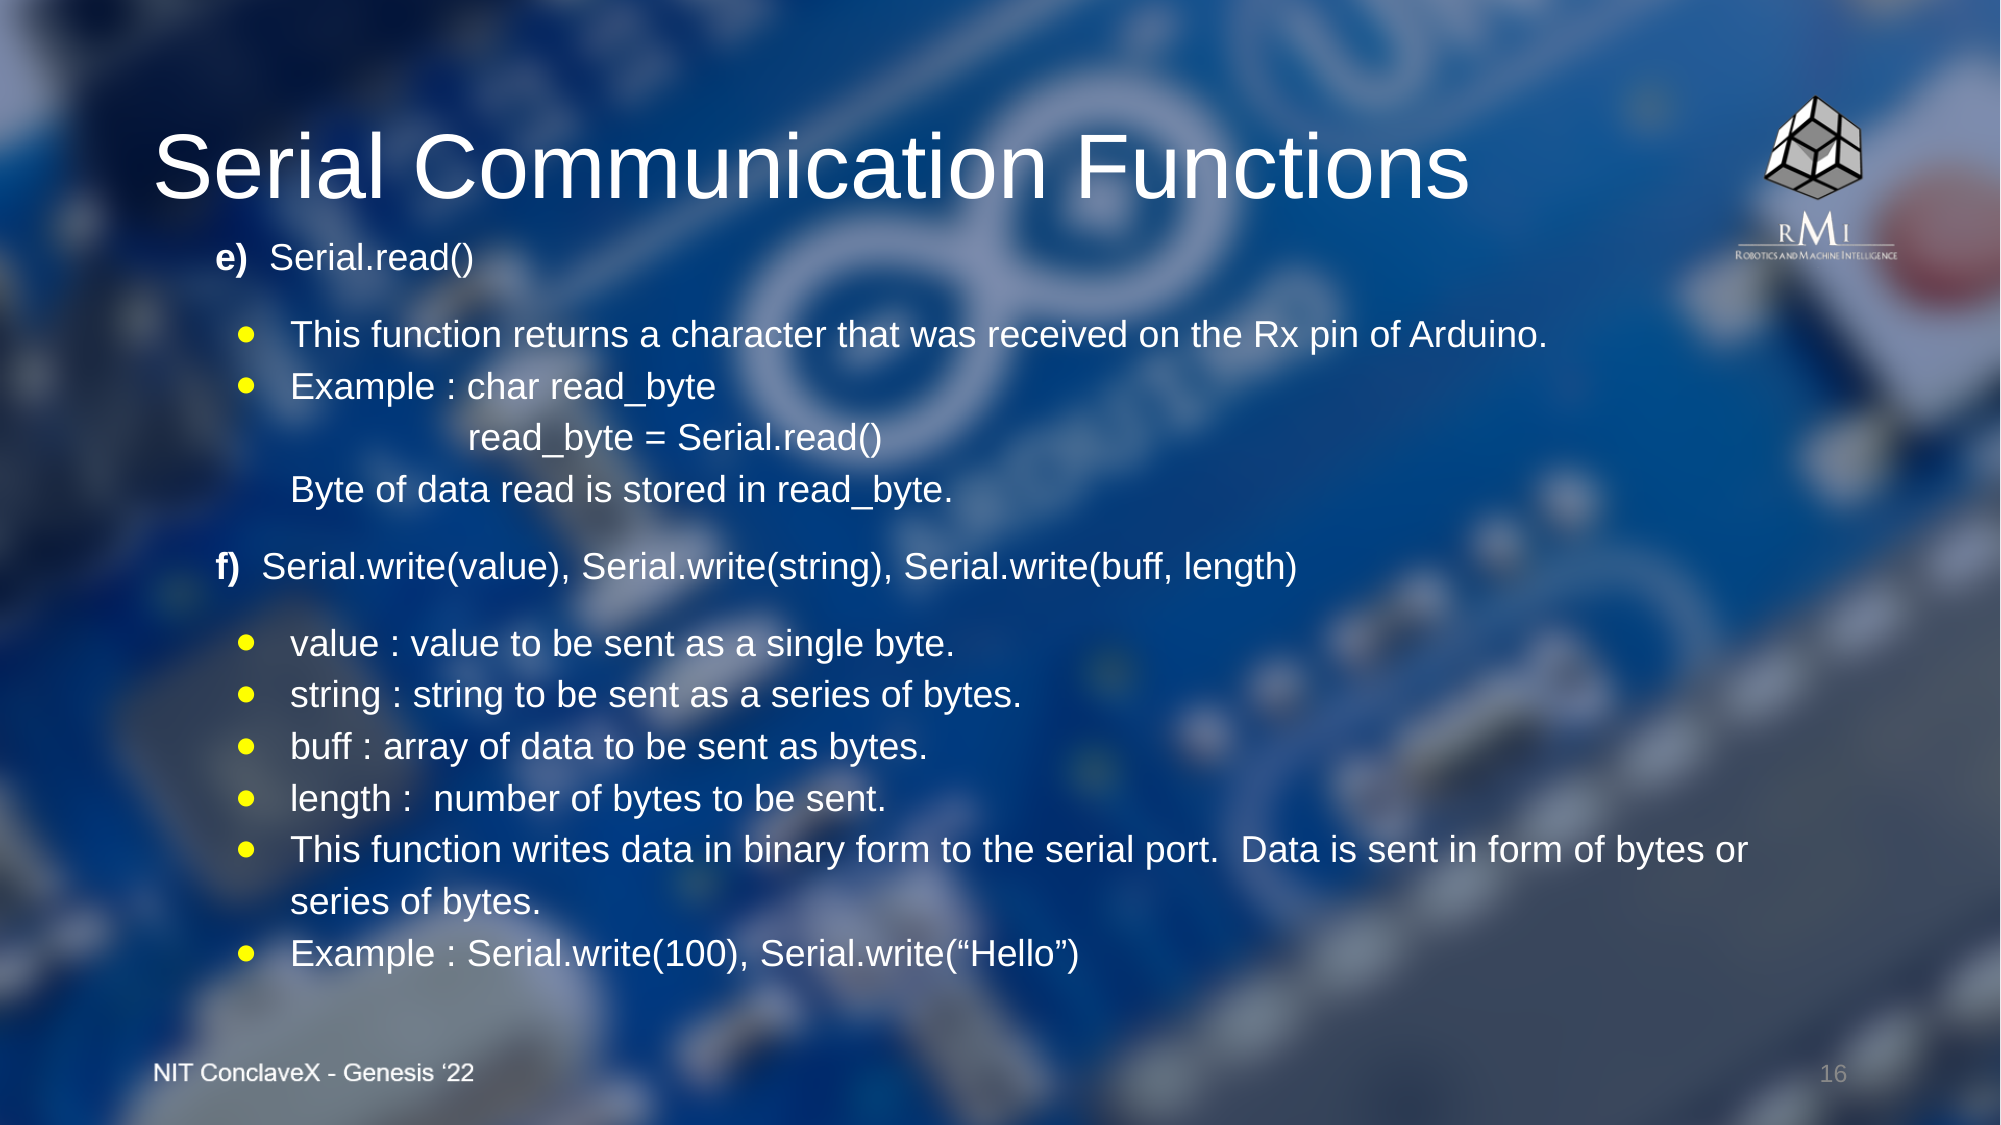

Serial Communication Functions
e)  Serial.read()
This function returns a character that was received on the Rx pin of Arduino.
Example : char read_byte
                 read_byte = Serial.read()
Byte of data read is stored in read_byte.
      f)  Serial.write(value), Serial.write(string), Serial.write(buff, length)
value : value to be sent as a single byte.
string : string to be sent as a series of bytes.
buff : array of data to be sent as bytes.
length :  number of bytes to be sent.
This function writes data in binary form to the serial port.  Data is sent in form of bytes or series of bytes.
Example : Serial.write(100), Serial.write(“Hello”)

16